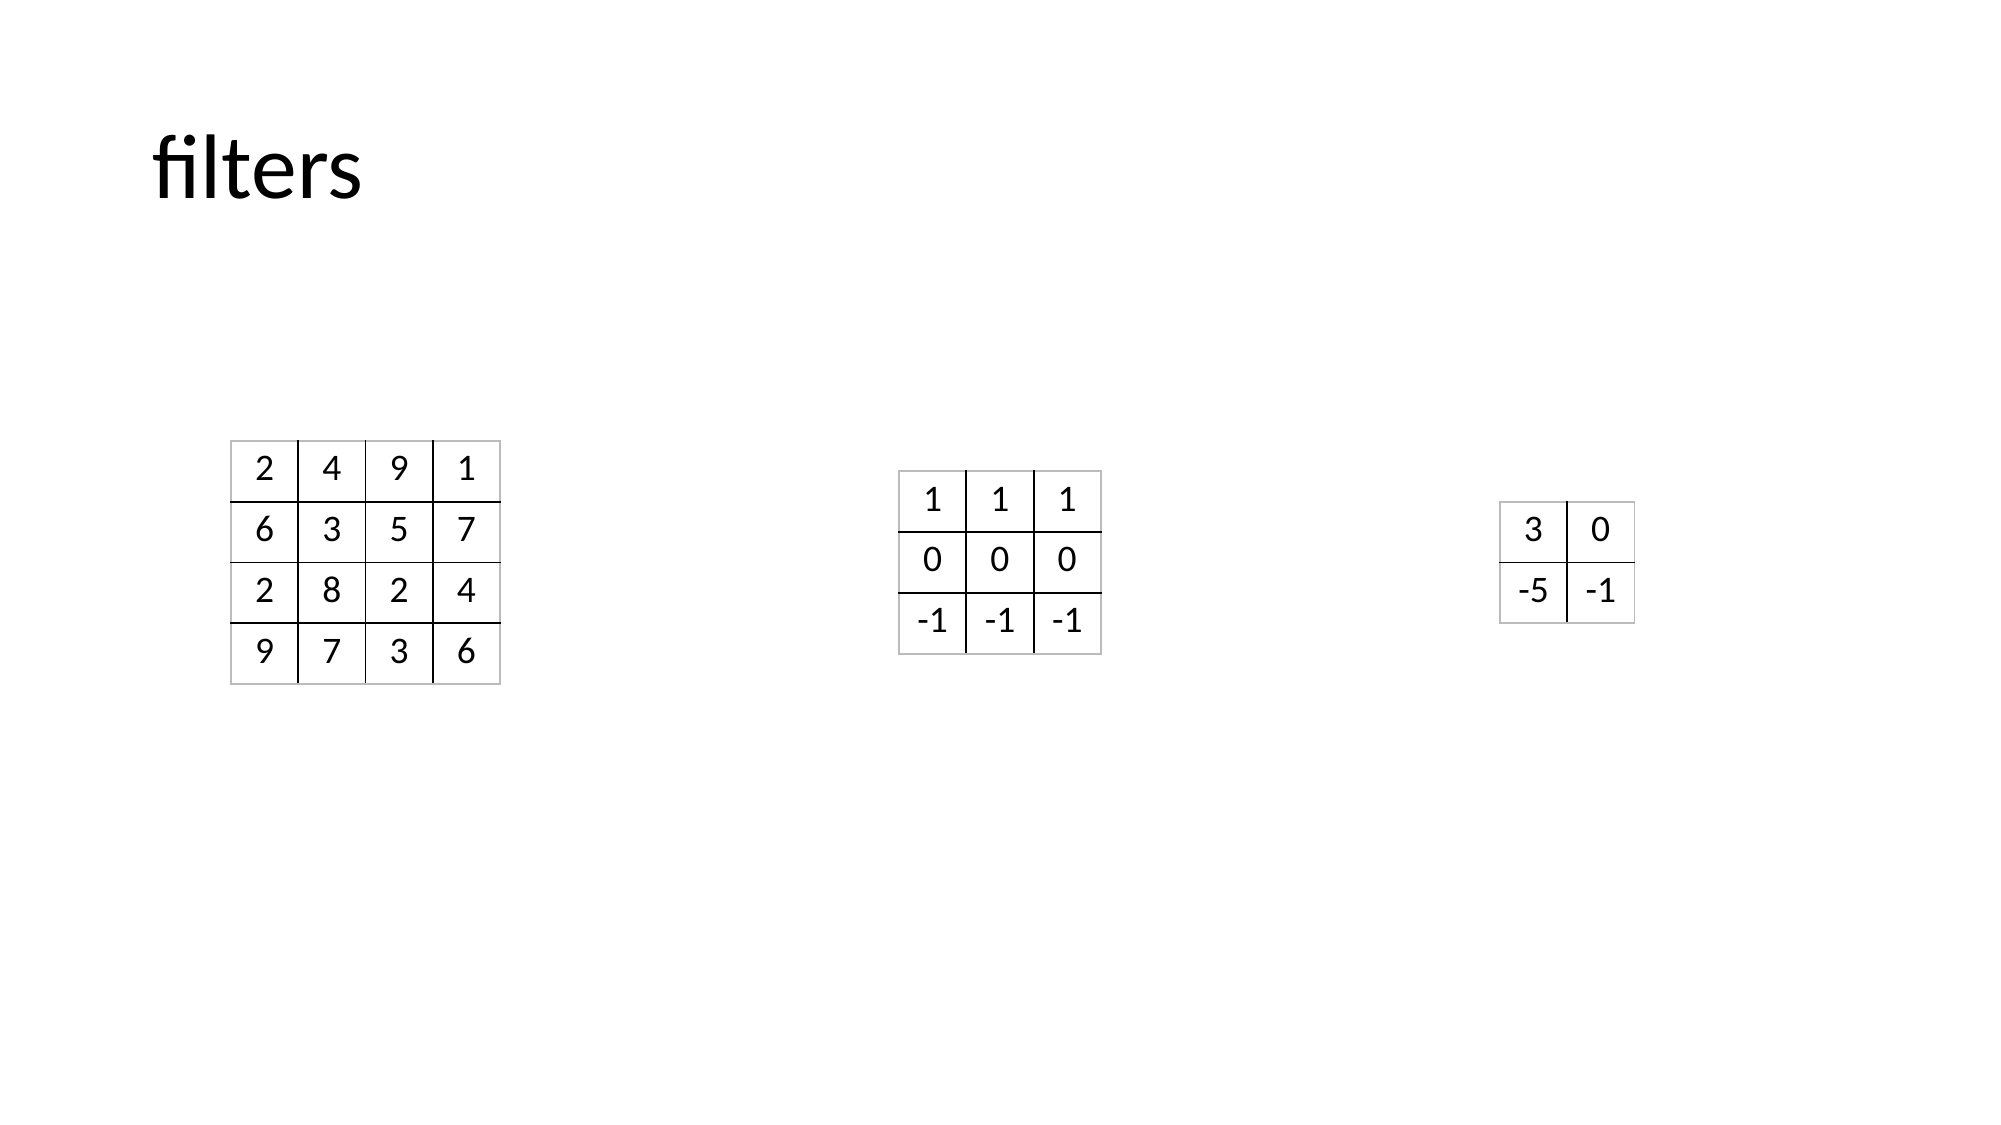

# filters
| 2 | 4 | 9 | 1 |
| --- | --- | --- | --- |
| 6 | 3 | 5 | 7 |
| 2 | 8 | 2 | 4 |
| 9 | 7 | 3 | 6 |
| 1 | 1 | 1 |
| --- | --- | --- |
| 0 | 0 | 0 |
| -1 | -1 | -1 |
| 3 | 0 |
| --- | --- |
| -5 | -1 |